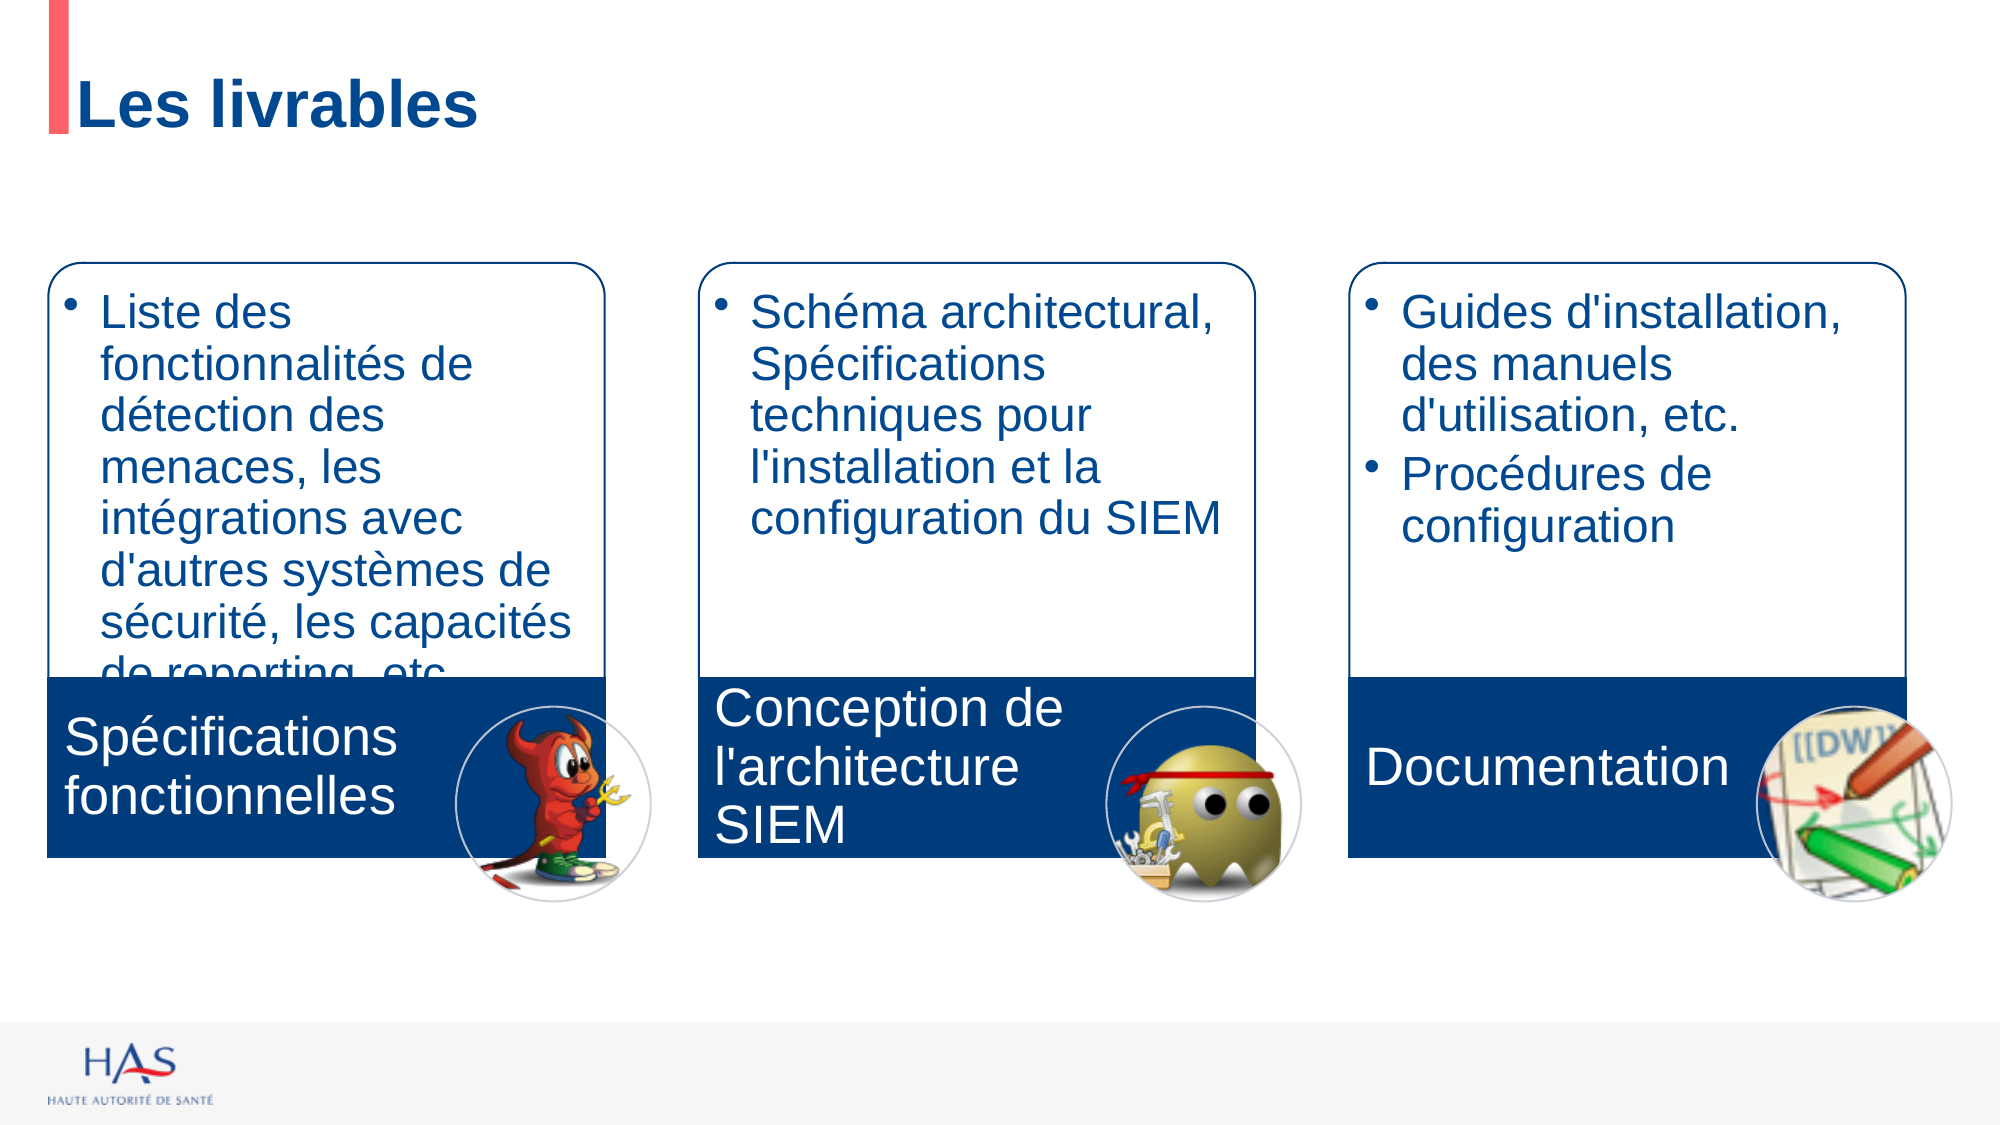

# Les livrables
Liste des fonctionnalités de détection des menaces, les intégrations avec d'autres systèmes de sécurité, les capacités de reporting, etc.
Spécifications fonctionnelles
Schéma architectural, Spécifications techniques pour l'installation et la configuration du SIEM
Conception de l'architecture SIEM
Guides d'installation, des manuels d'utilisation, etc.
Procédures de configuration
Documentation